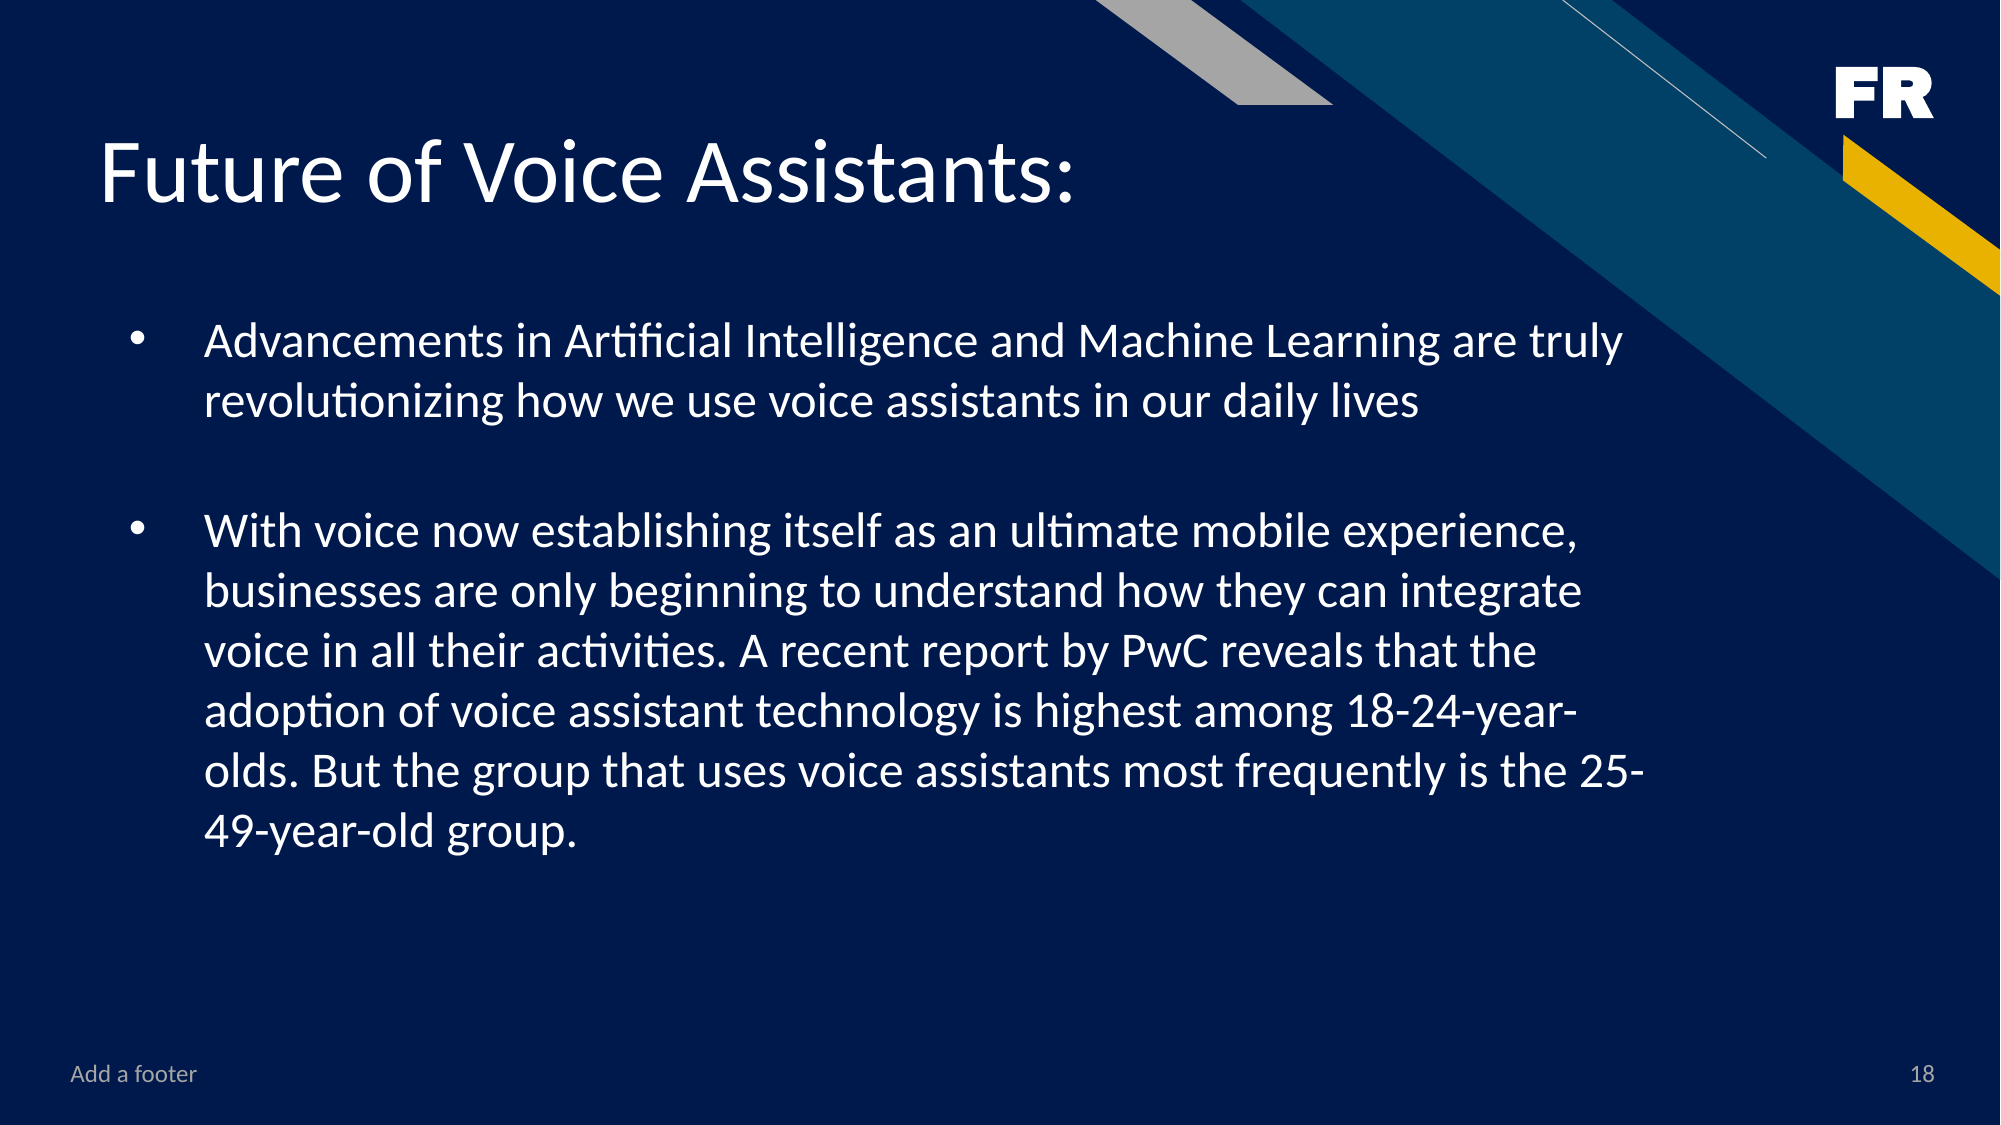

# Future of Voice Assistants:
Advancements in Artificial Intelligence and Machine Learning are truly revolutionizing how we use voice assistants in our daily lives

With voice now establishing itself as an ultimate mobile experience, businesses are only beginning to understand how they can integrate voice in all their activities. A recent report by PwC reveals that the adoption of voice assistant technology is highest among 18-24-year-olds. But the group that uses voice assistants most frequently is the 25-49-year-old group.
Add a footer
18